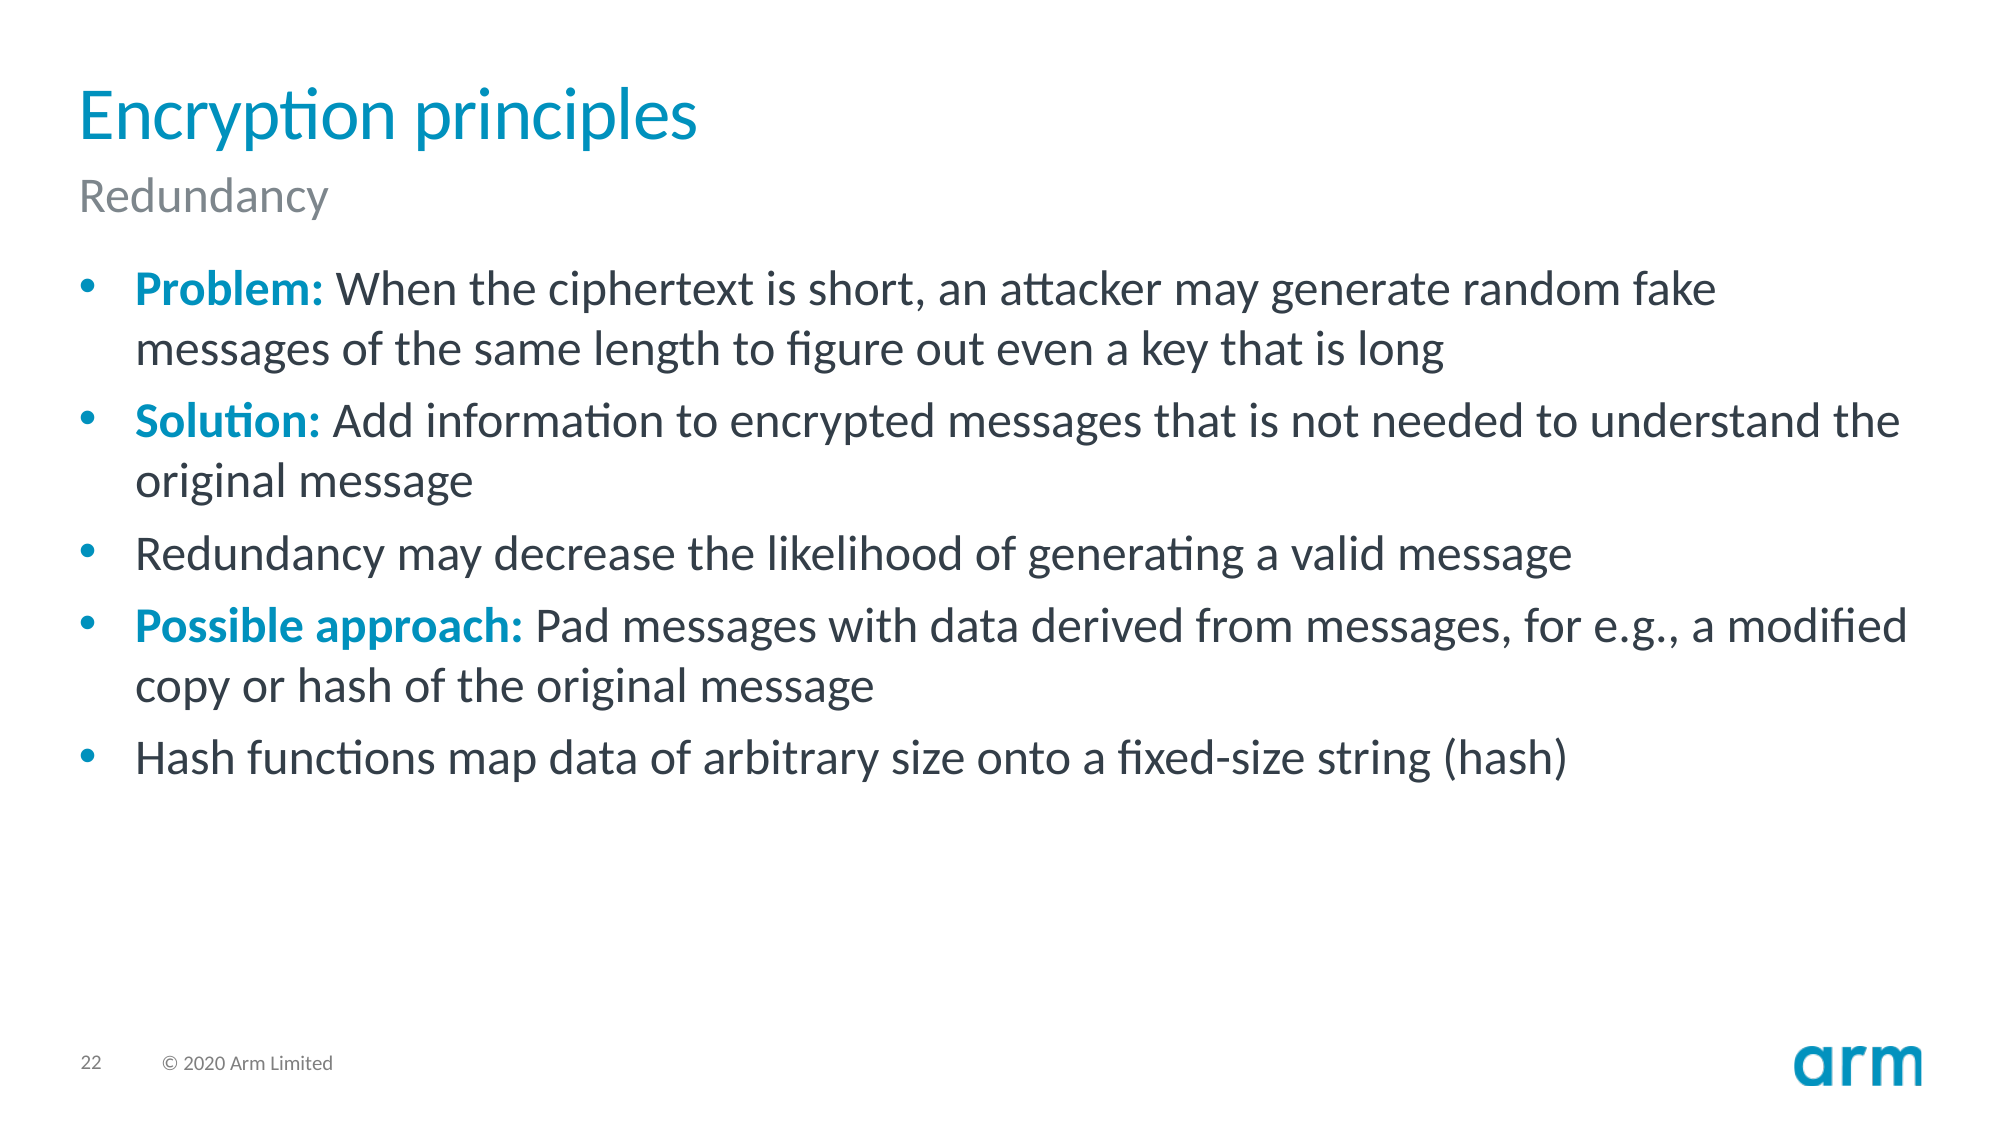

# Encryption principles
Redundancy
Problem: When the ciphertext is short, an attacker may generate random fake messages of the same length to figure out even a key that is long
Solution: Add information to encrypted messages that is not needed to understand the original message
Redundancy may decrease the likelihood of generating a valid message
Possible approach: Pad messages with data derived from messages, for e.g., a modified copy or hash of the original message
Hash functions map data of arbitrary size onto a fixed-size string (hash)